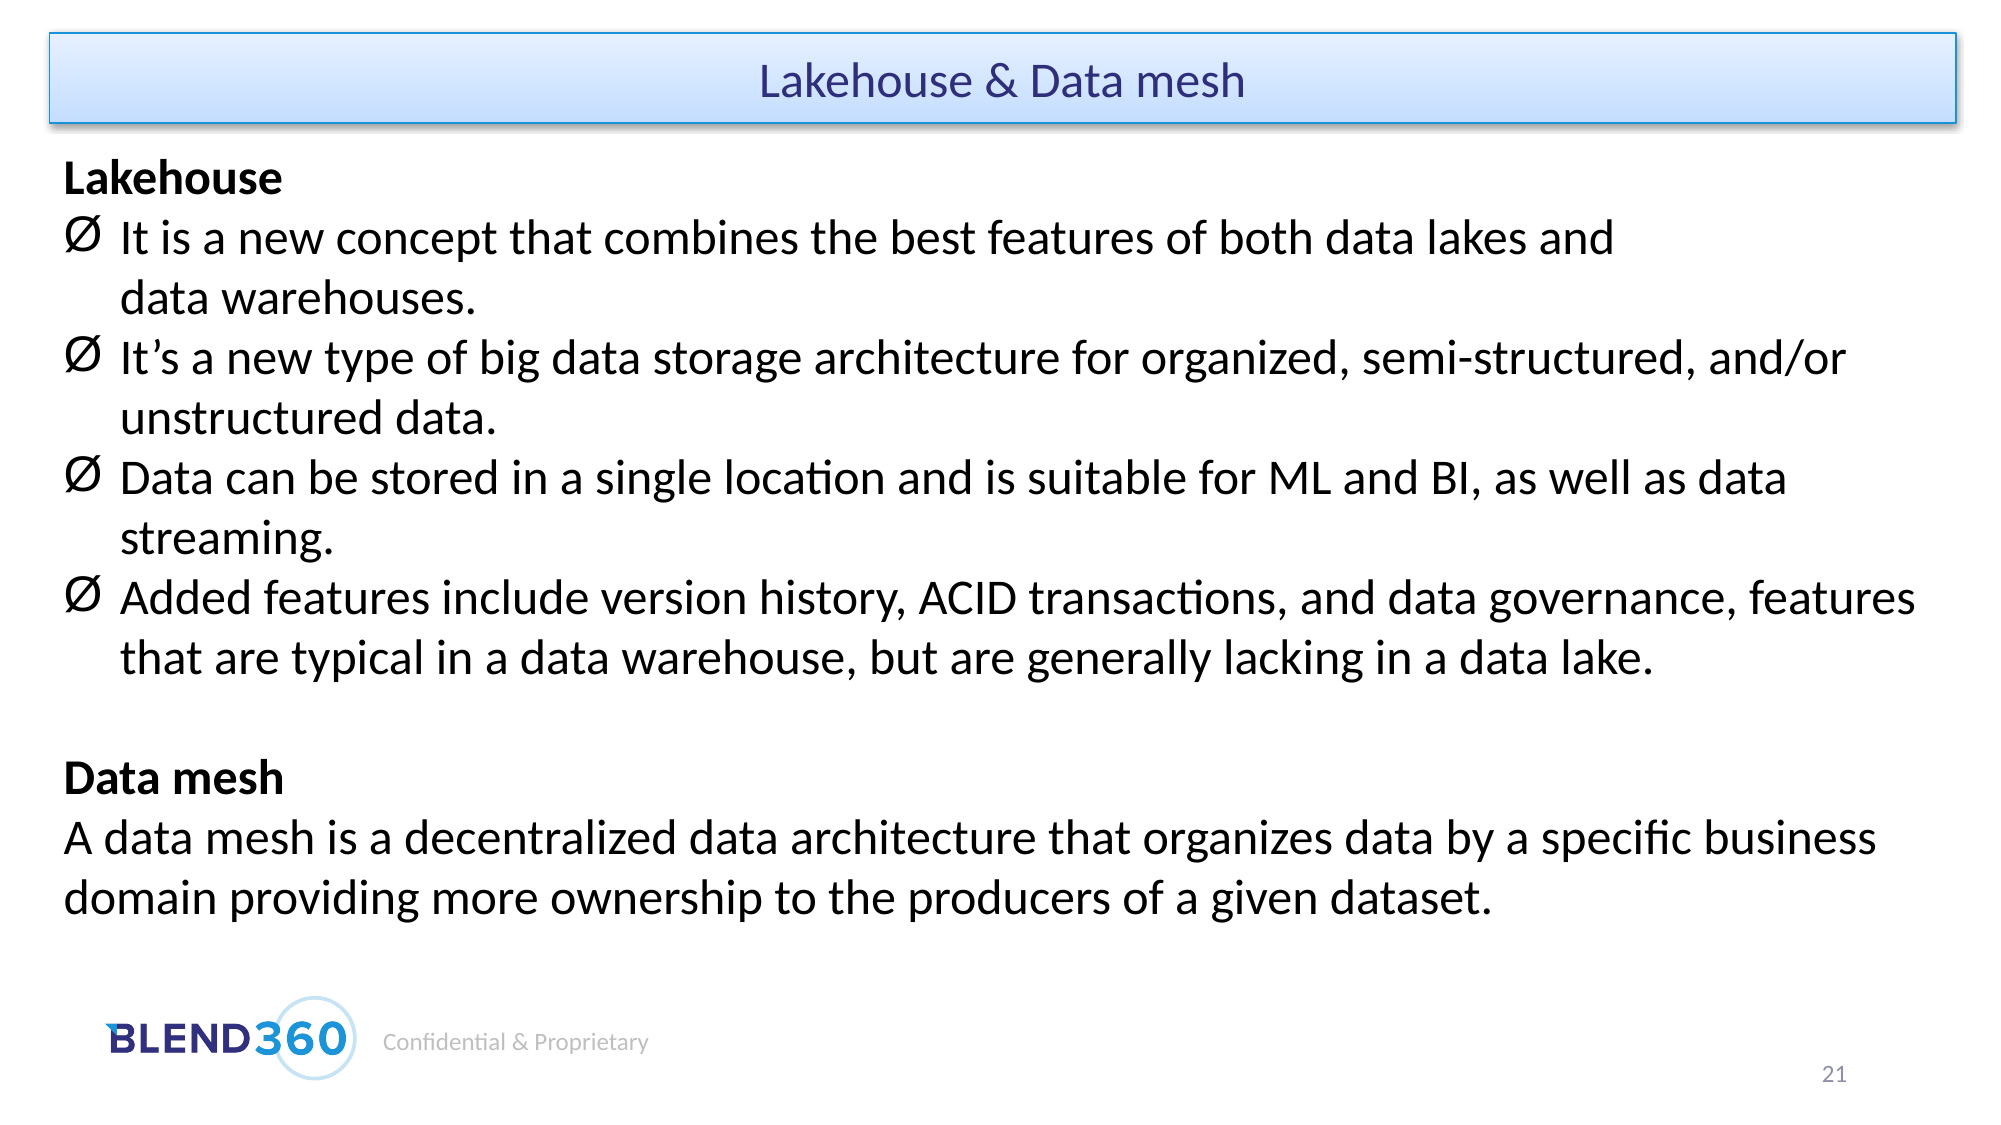

Lakehouse & Data mesh
Lakehouse
It is a new concept that combines the best features of both data lakes and data warehouses.
It’s a new type of big data storage architecture for organized, semi-structured, and/or unstructured data.
Data can be stored in a single location and is suitable for ML and BI, as well as data streaming.
Added features include version history, ACID transactions, and data governance, features that are typical in a data warehouse, but are generally lacking in a data lake.

Data mesh
A data mesh is a decentralized data architecture that organizes data by a specific business domain providing more ownership to the producers of a given dataset.
21